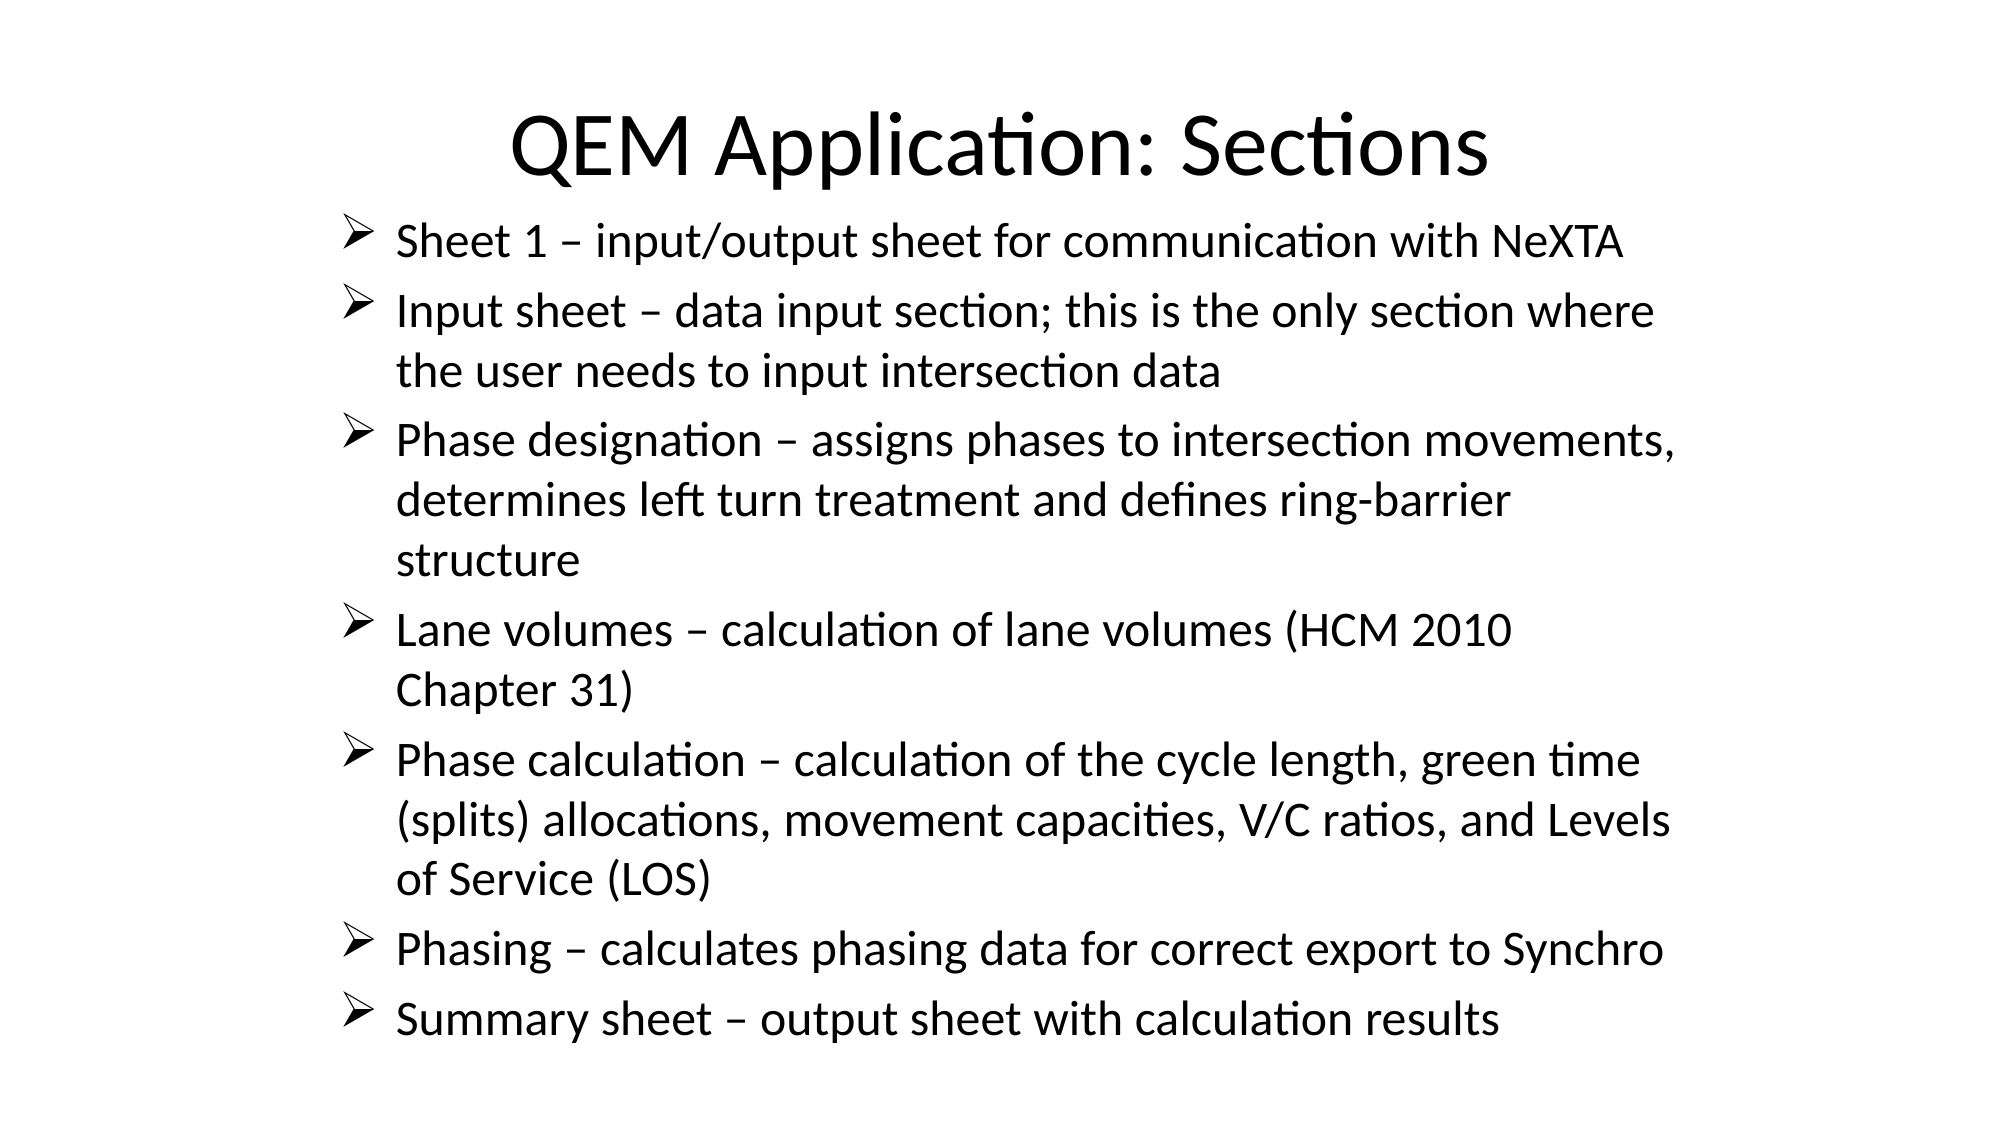

# QEM Application: Sections
Sheet 1 – input/output sheet for communication with NeXTA
Input sheet – data input section; this is the only section where the user needs to input intersection data
Phase designation – assigns phases to intersection movements, determines left turn treatment and defines ring-barrier structure
Lane volumes – calculation of lane volumes (HCM 2010 Chapter 31)
Phase calculation – calculation of the cycle length, green time (splits) allocations, movement capacities, V/C ratios, and Levels of Service (LOS)
Phasing – calculates phasing data for correct export to Synchro
Summary sheet – output sheet with calculation results